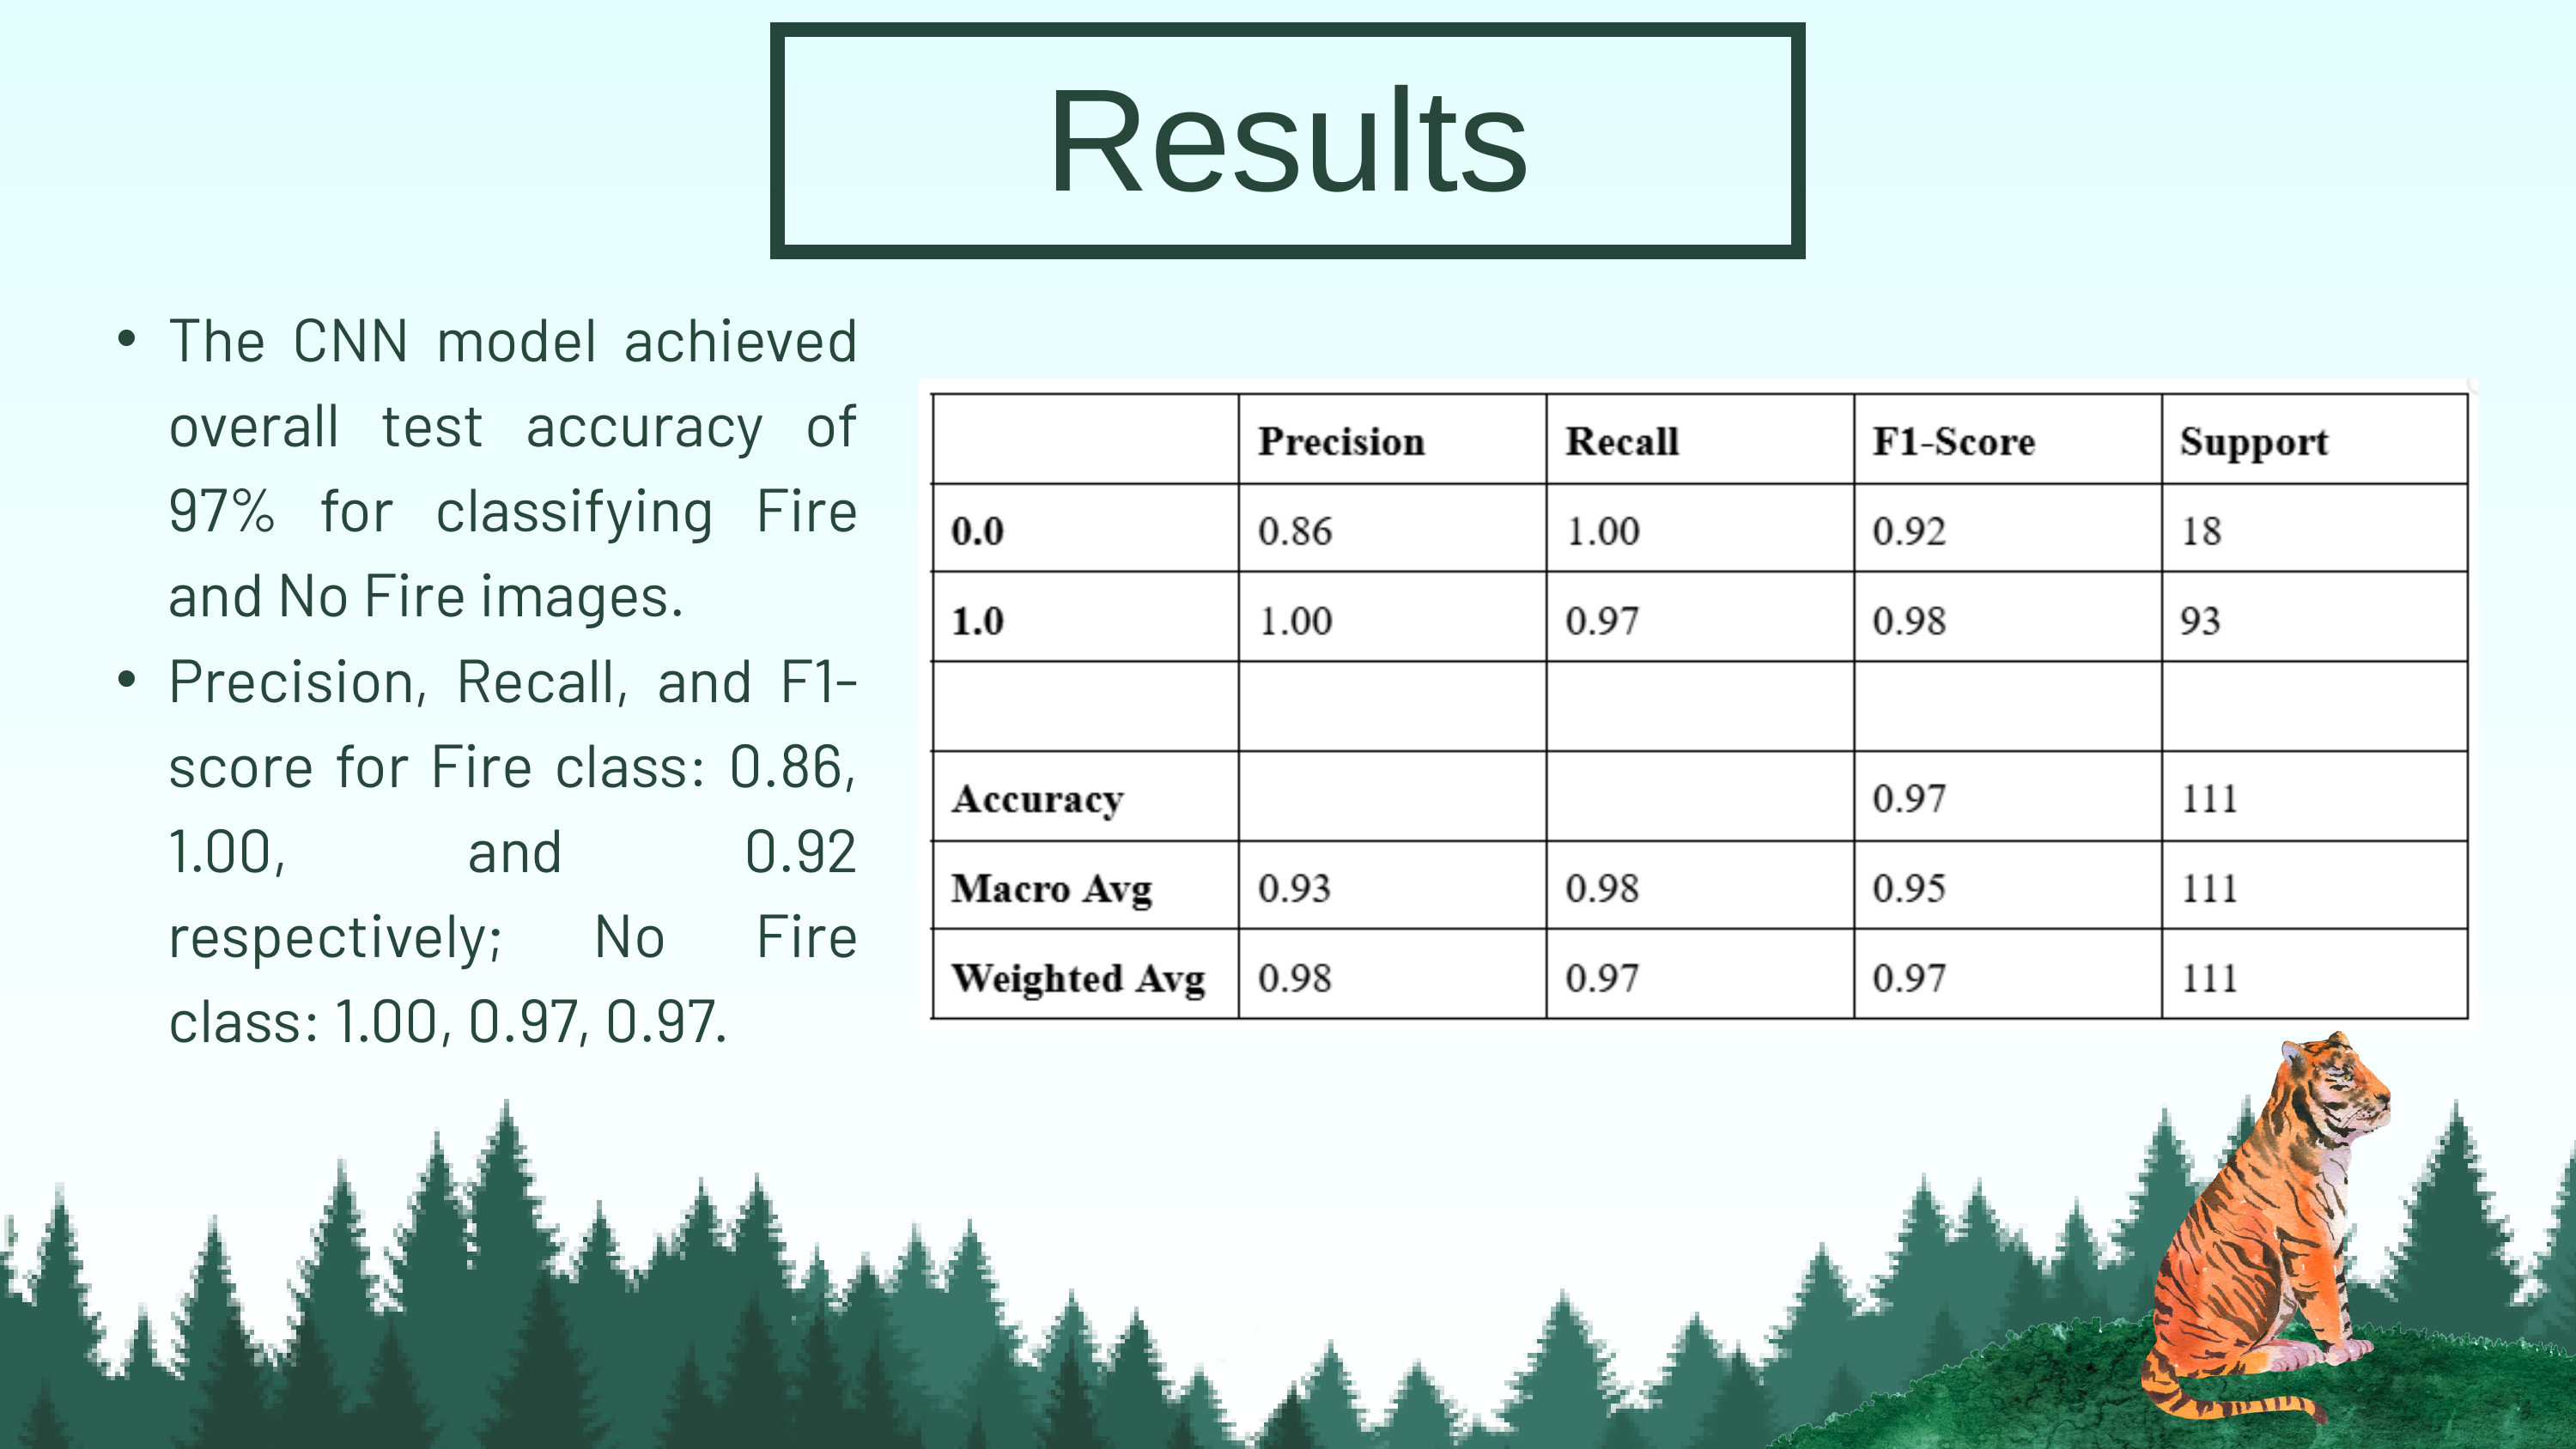

Results
The CNN model achieved overall test accuracy of 97% for classifying Fire and No Fire images.
Precision, Recall, and F1-score for Fire class: 0.86, 1.00, and 0.92 respectively; No Fire class: 1.00, 0.97, 0.97.